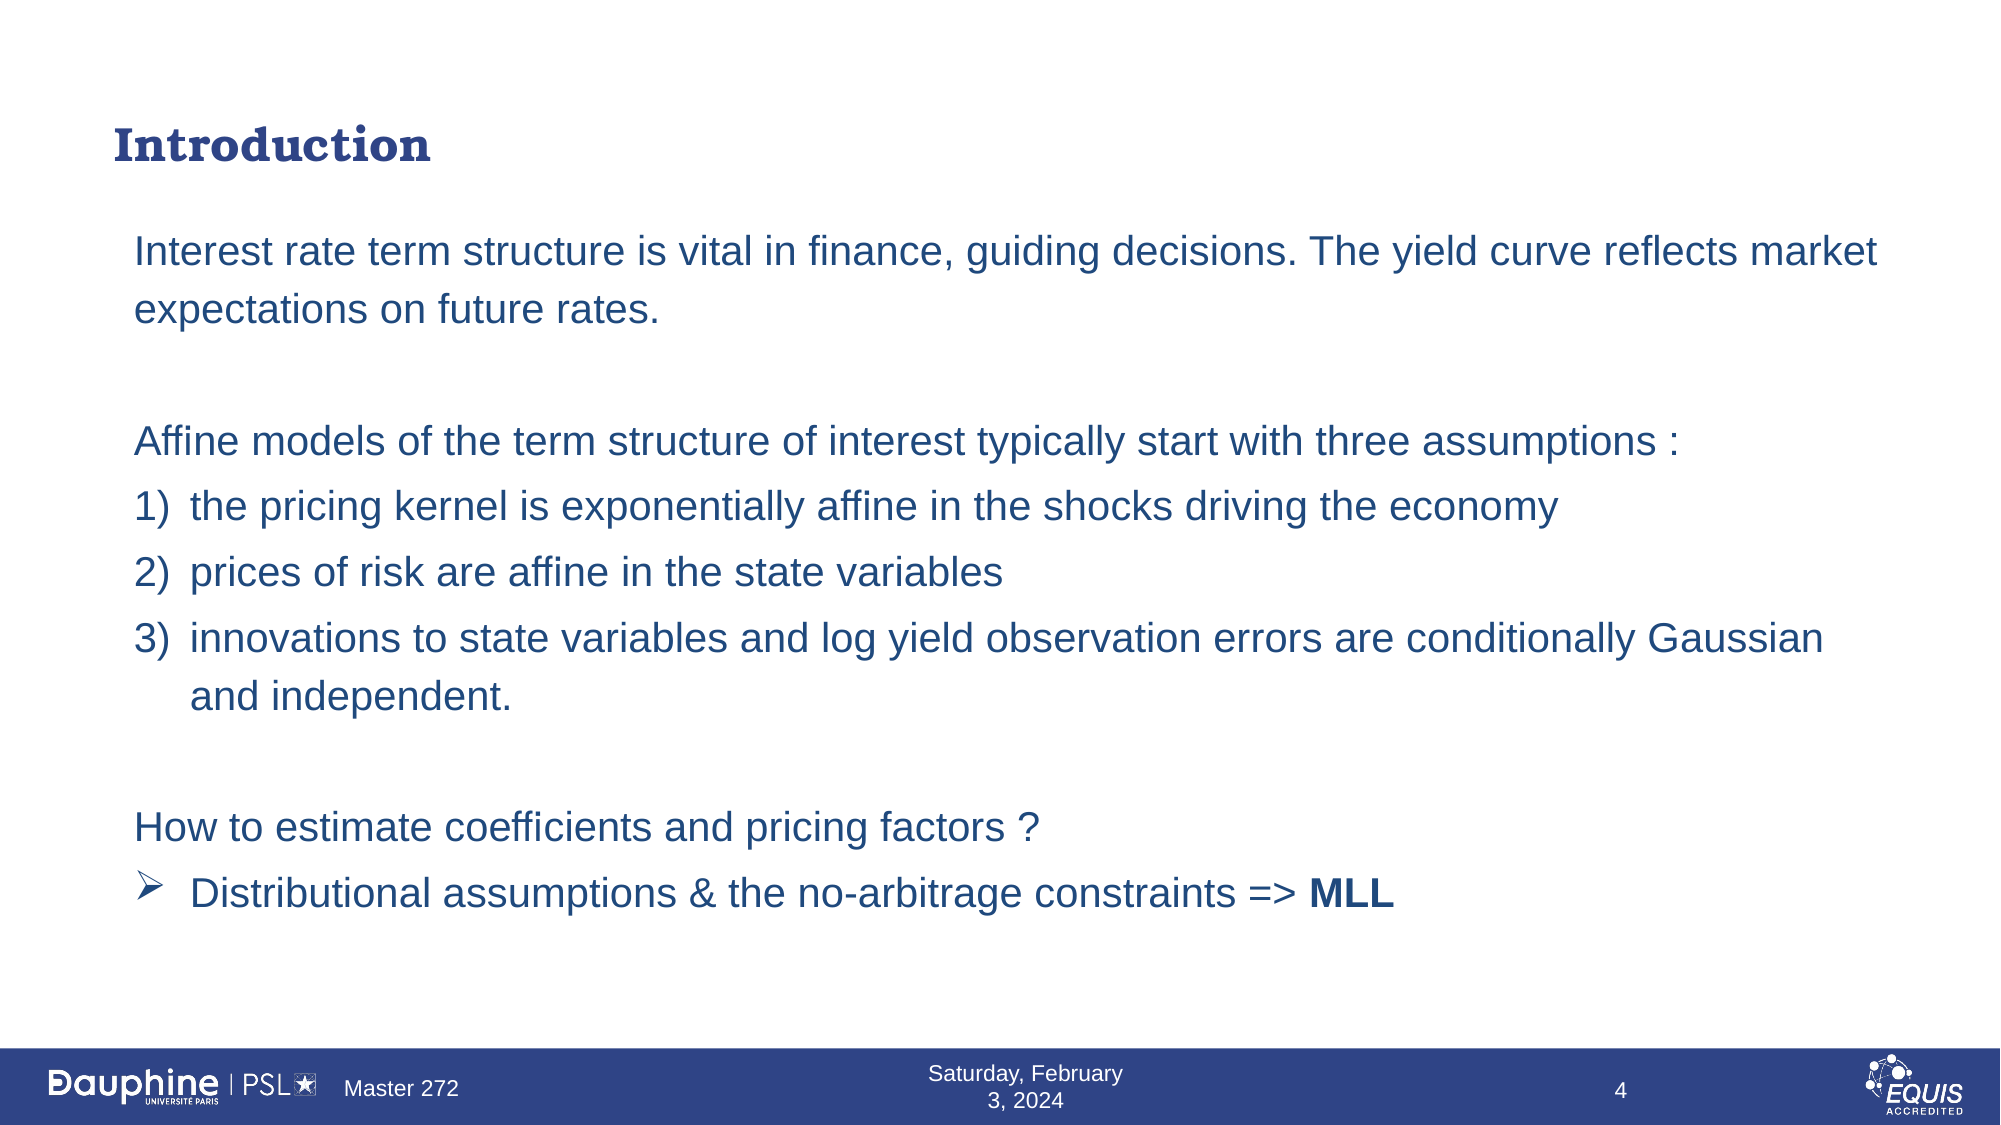

# Introduction
Interest rate term structure is vital in finance, guiding decisions. The yield curve reflects market expectations on future rates.

Aﬃne models of the term structure of interest typically start with three assumptions :
the pricing kernel is exponentially aﬃne in the shocks driving the economy
prices of risk are aﬃne in the state variables
innovations to state variables and log yield observation errors are conditionally Gaussian and independent.

How to estimate coeﬃcients and pricing factors ?
Distributional assumptions & the no-arbitrage constraints => MLL

Saturday, February 3, 2024
Master 272
4